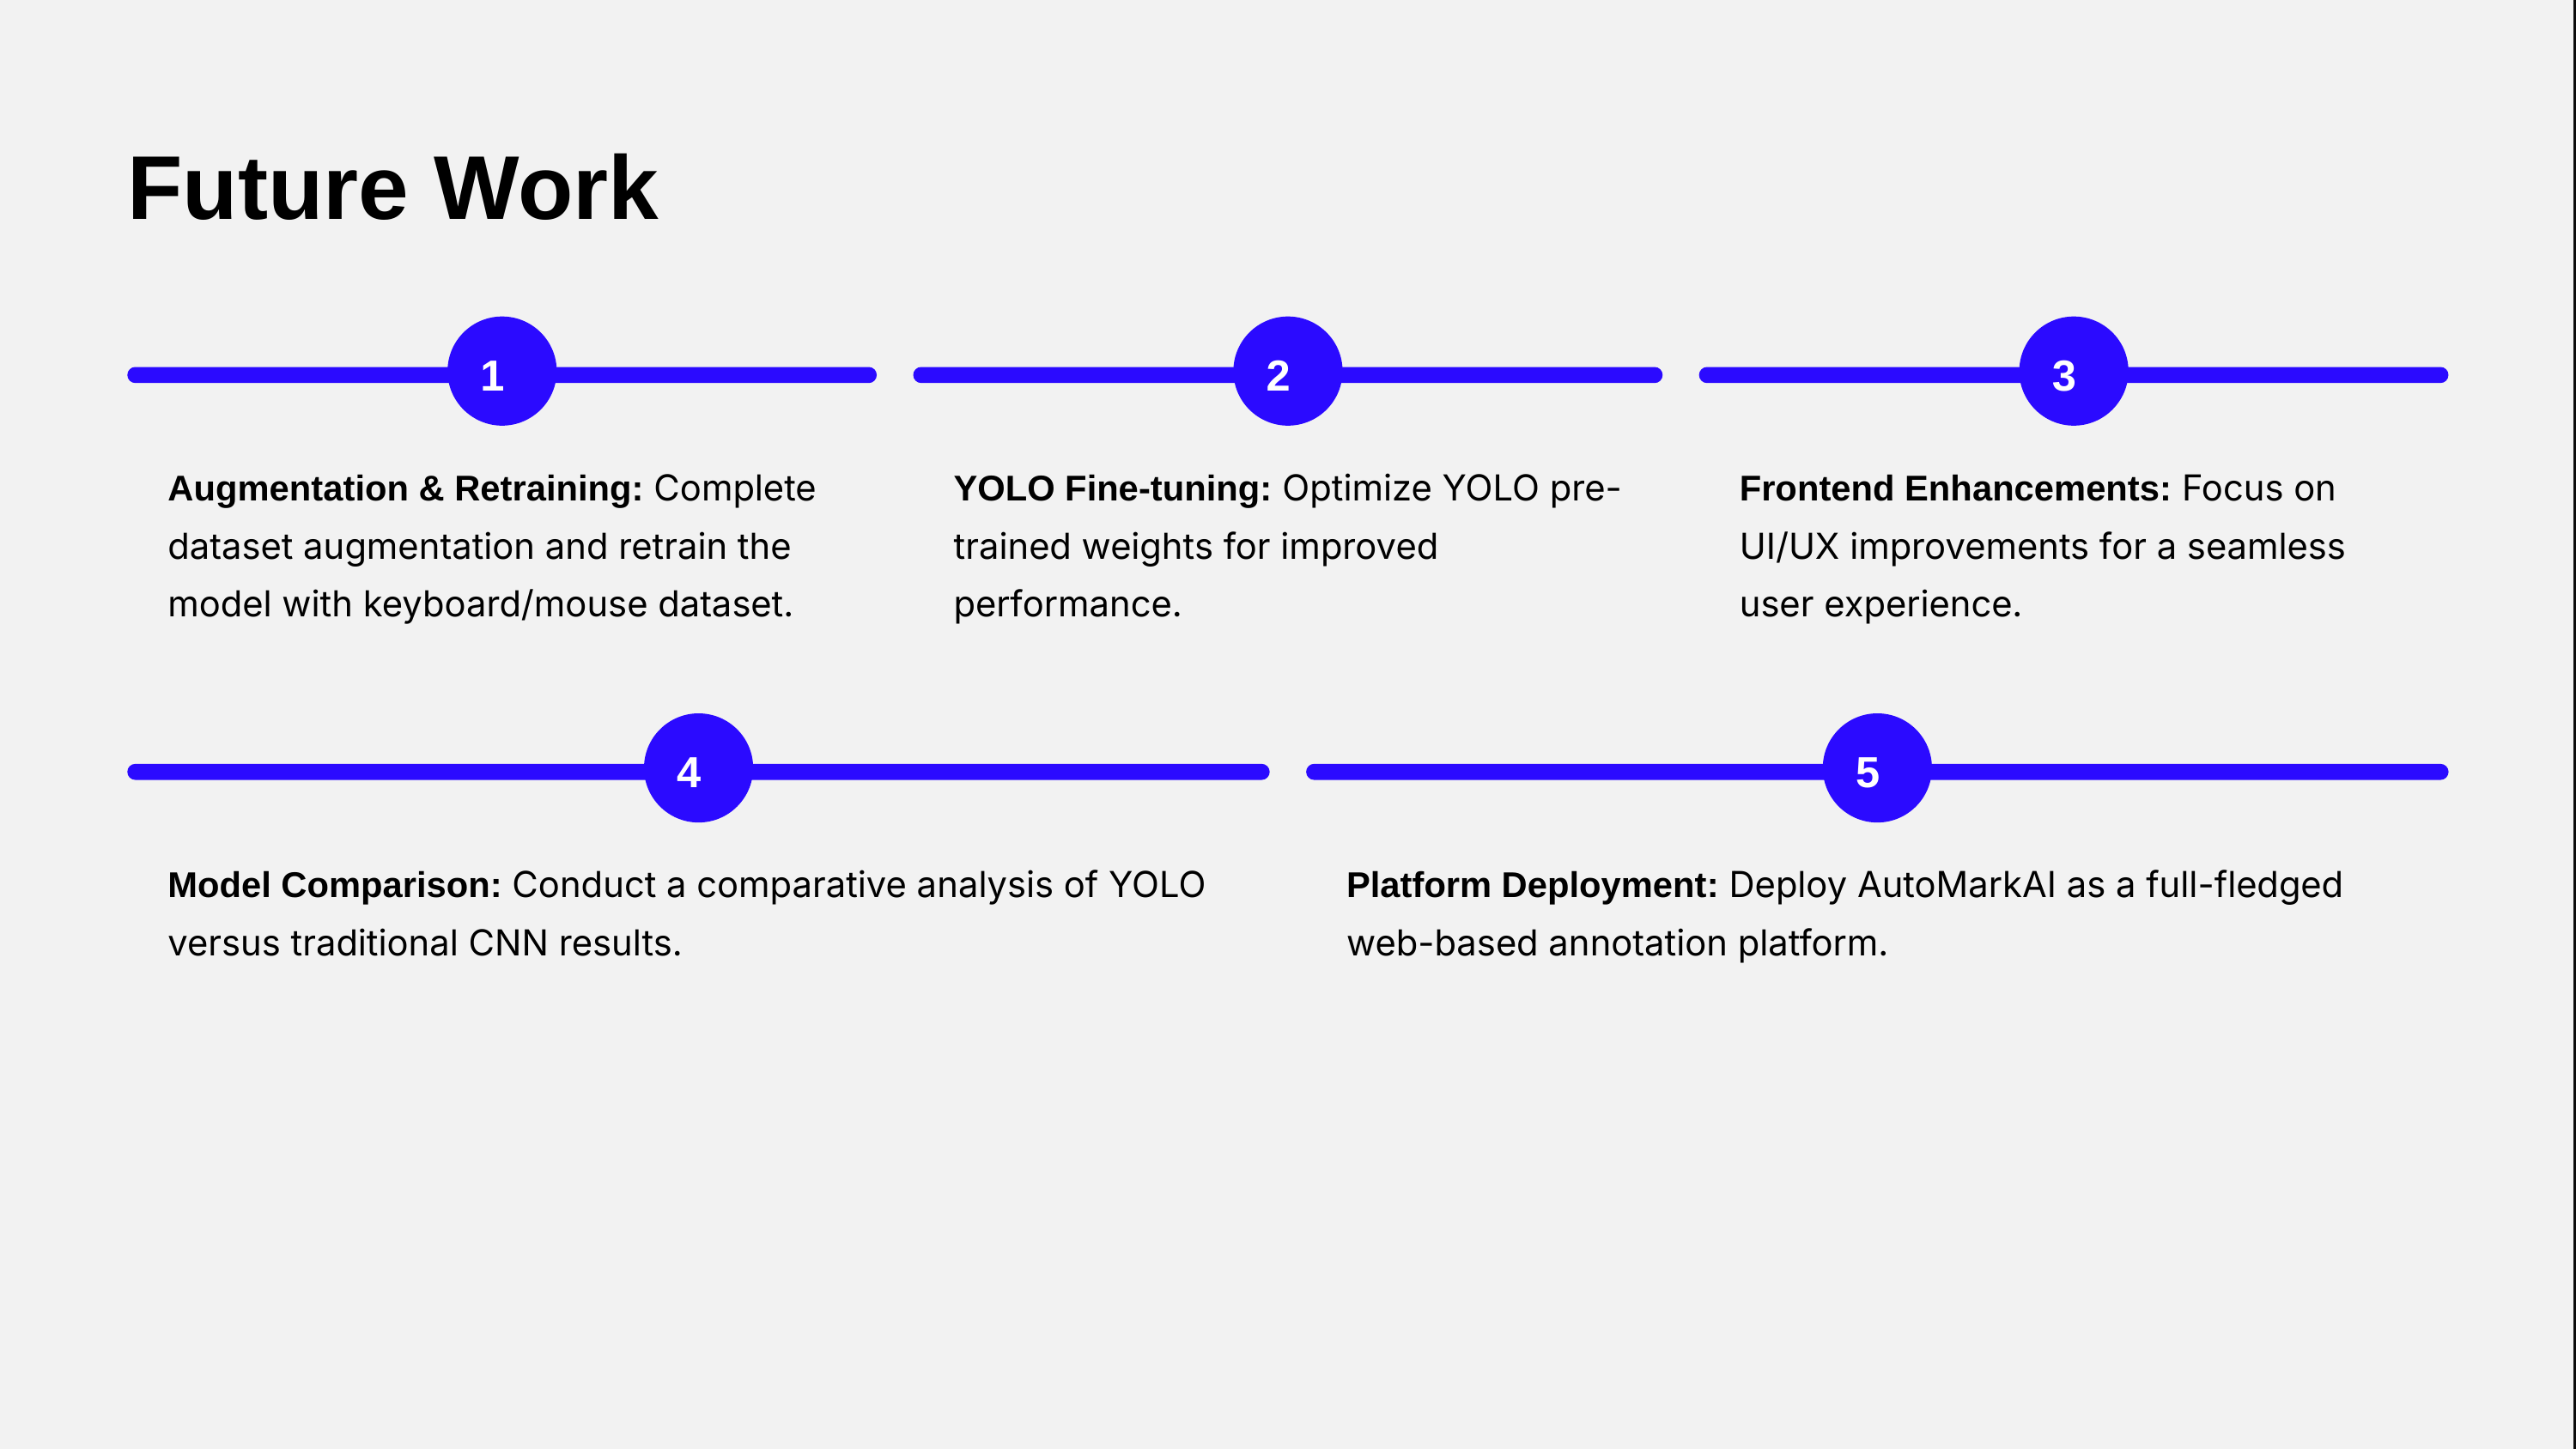

Future Work

1
2
3

Augmentation & Retraining: Complete dataset augmentation and retrain the model with keyboard/mouse dataset.
YOLO Fine-tuning: Optimize YOLO pre-trained weights for improved performance.
Frontend Enhancements: Focus on UI/UX improvements for a seamless user experience.

4
5

Model Comparison: Conduct a comparative analysis of YOLO versus traditional CNN results.
Platform Deployment: Deploy AutoMarkAI as a full-fledged web-based annotation platform.